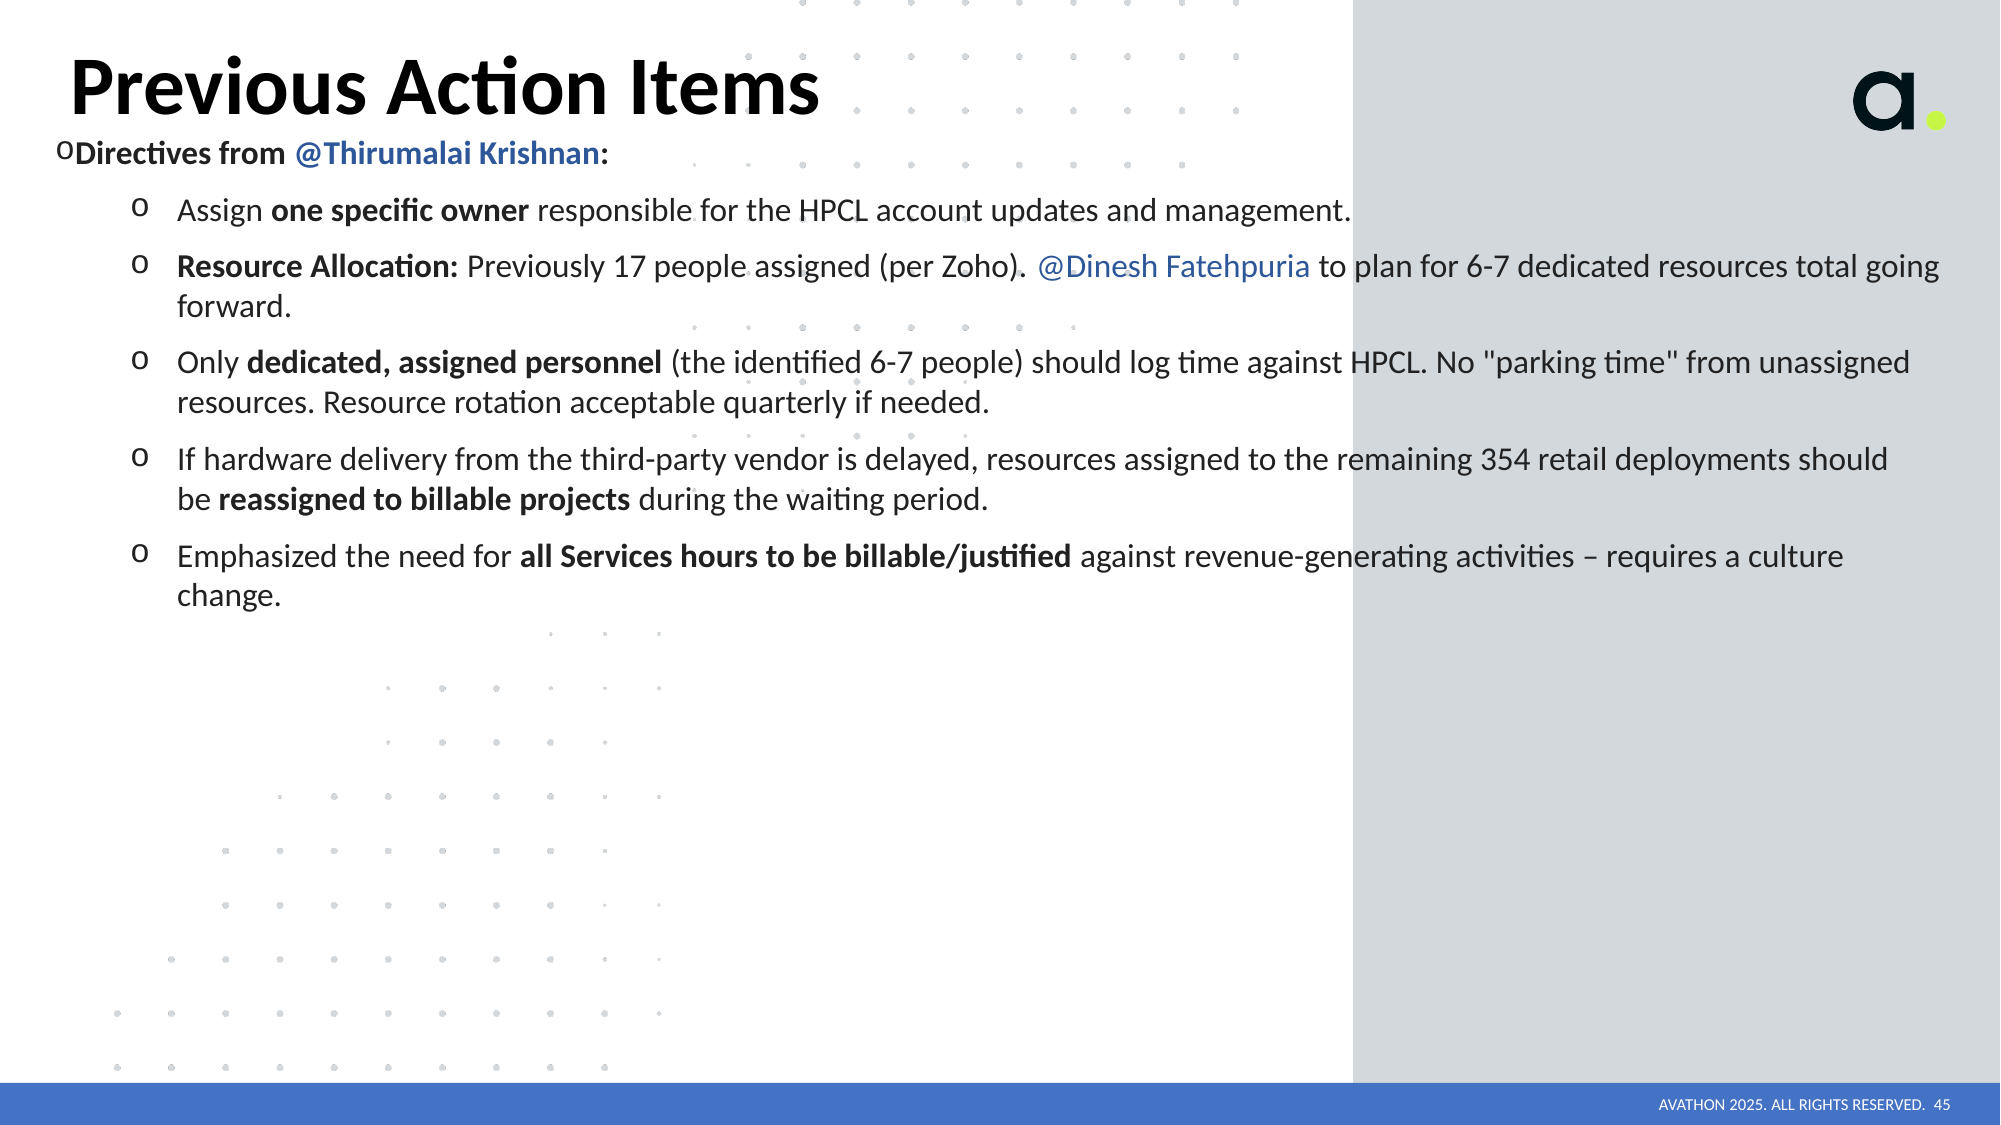

# Previous Action Items
Directives from @Thirumalai Krishnan:
Assign one specific owner responsible for the HPCL account updates and management.
Resource Allocation: Previously 17 people assigned (per Zoho). @Dinesh Fatehpuria to plan for 6-7 dedicated resources total going forward.
Only dedicated, assigned personnel (the identified 6-7 people) should log time against HPCL. No "parking time" from unassigned resources. Resource rotation acceptable quarterly if needed.
If hardware delivery from the third-party vendor is delayed, resources assigned to the remaining 354 retail deployments should be reassigned to billable projects during the waiting period.
Emphasized the need for all Services hours to be billable/justified against revenue-generating activities – requires a culture change.